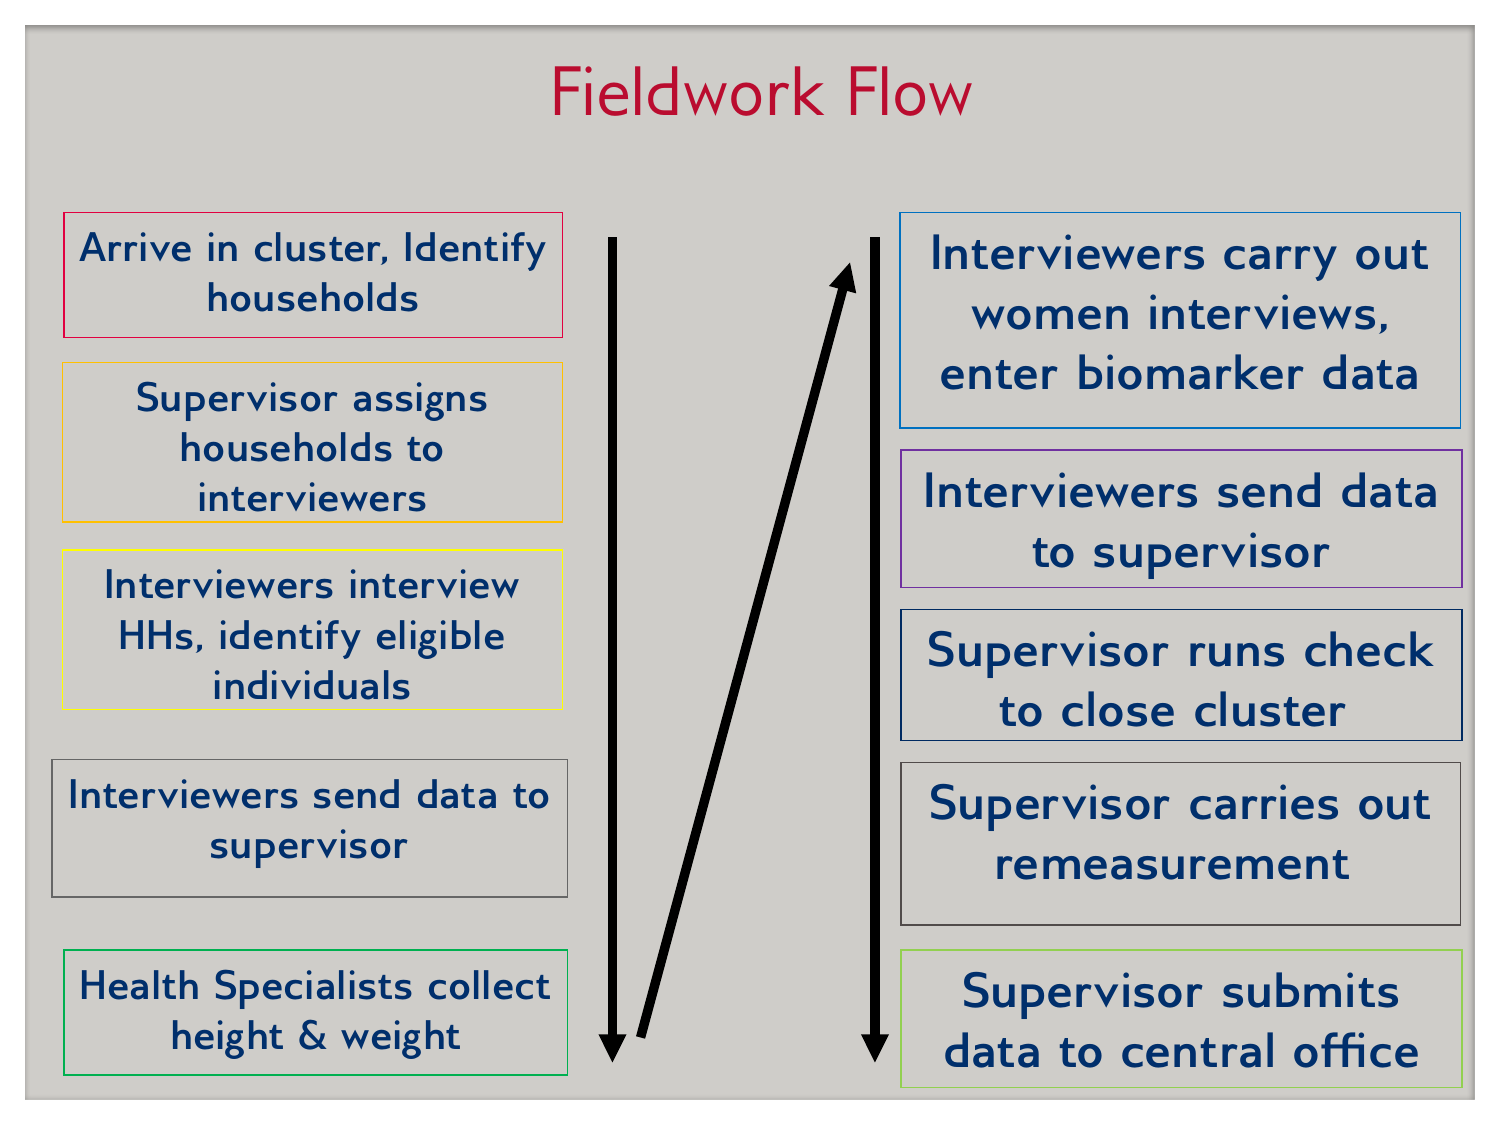

# Fieldwork Flow
Arrive in cluster, Identify households
Interviewers carry out women interviews, enter biomarker data
Supervisor assigns households to interviewers
Interviewers send data to supervisor
Interviewers interview HHs, identify eligible individuals
Supervisor runs check to close cluster
Interviewers send data to supervisor
Supervisor carries out remeasurement
Health Specialists collect height & weight
Supervisor submits data to central office